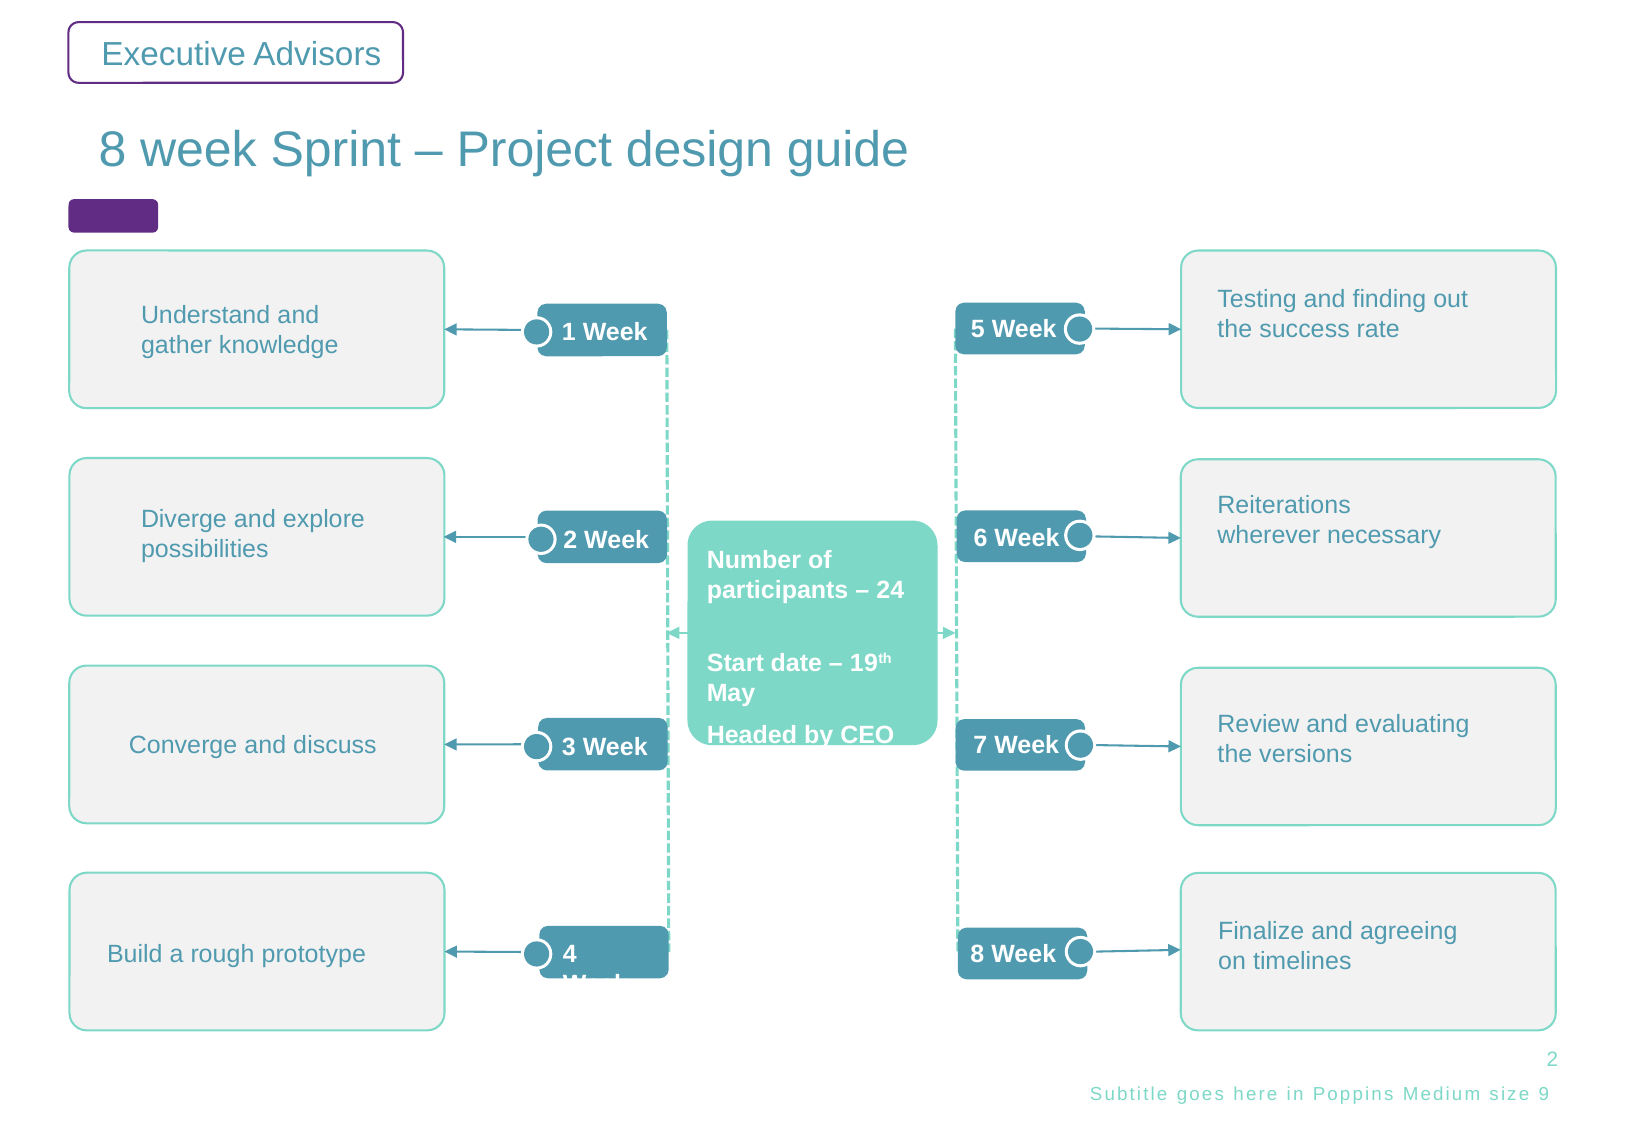

# 8 week Sprint – Project design guide

Testing and finding out the success rate

Understand and  gather knowledge

5 Week
1 Week

1

Reiterations wherever necessary

Diverge and explore possibilities

6 Week
2 Week

Number of participants – 24
Start date – 19th May
Headed by CEO

Review and evaluating the versions
Converge and discuss

7 Week
3 Week

Finalize and agreeing on timelines

4 Week
8 Week
Build a rough prototype

2
Subtitle goes here in Poppins Medium size 9